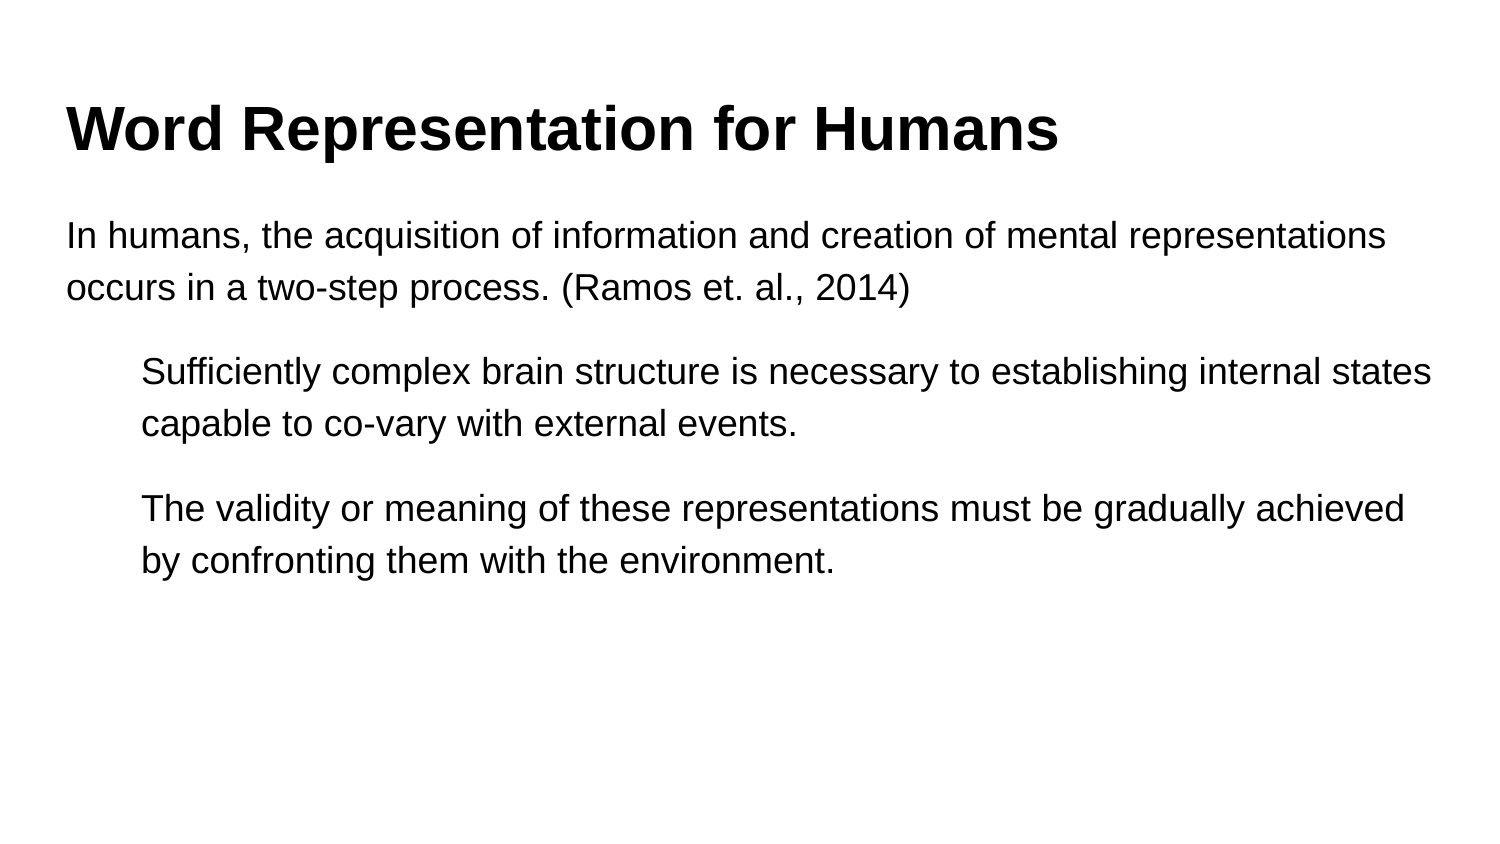

# Word Representation for Humans
In humans, the acquisition of information and creation of mental representations occurs in a two-step process. (Ramos et. al., 2014)
Sufficiently complex brain structure is necessary to establishing internal states capable to co-vary with external events.
The validity or meaning of these representations must be gradually achieved by confronting them with the environment.